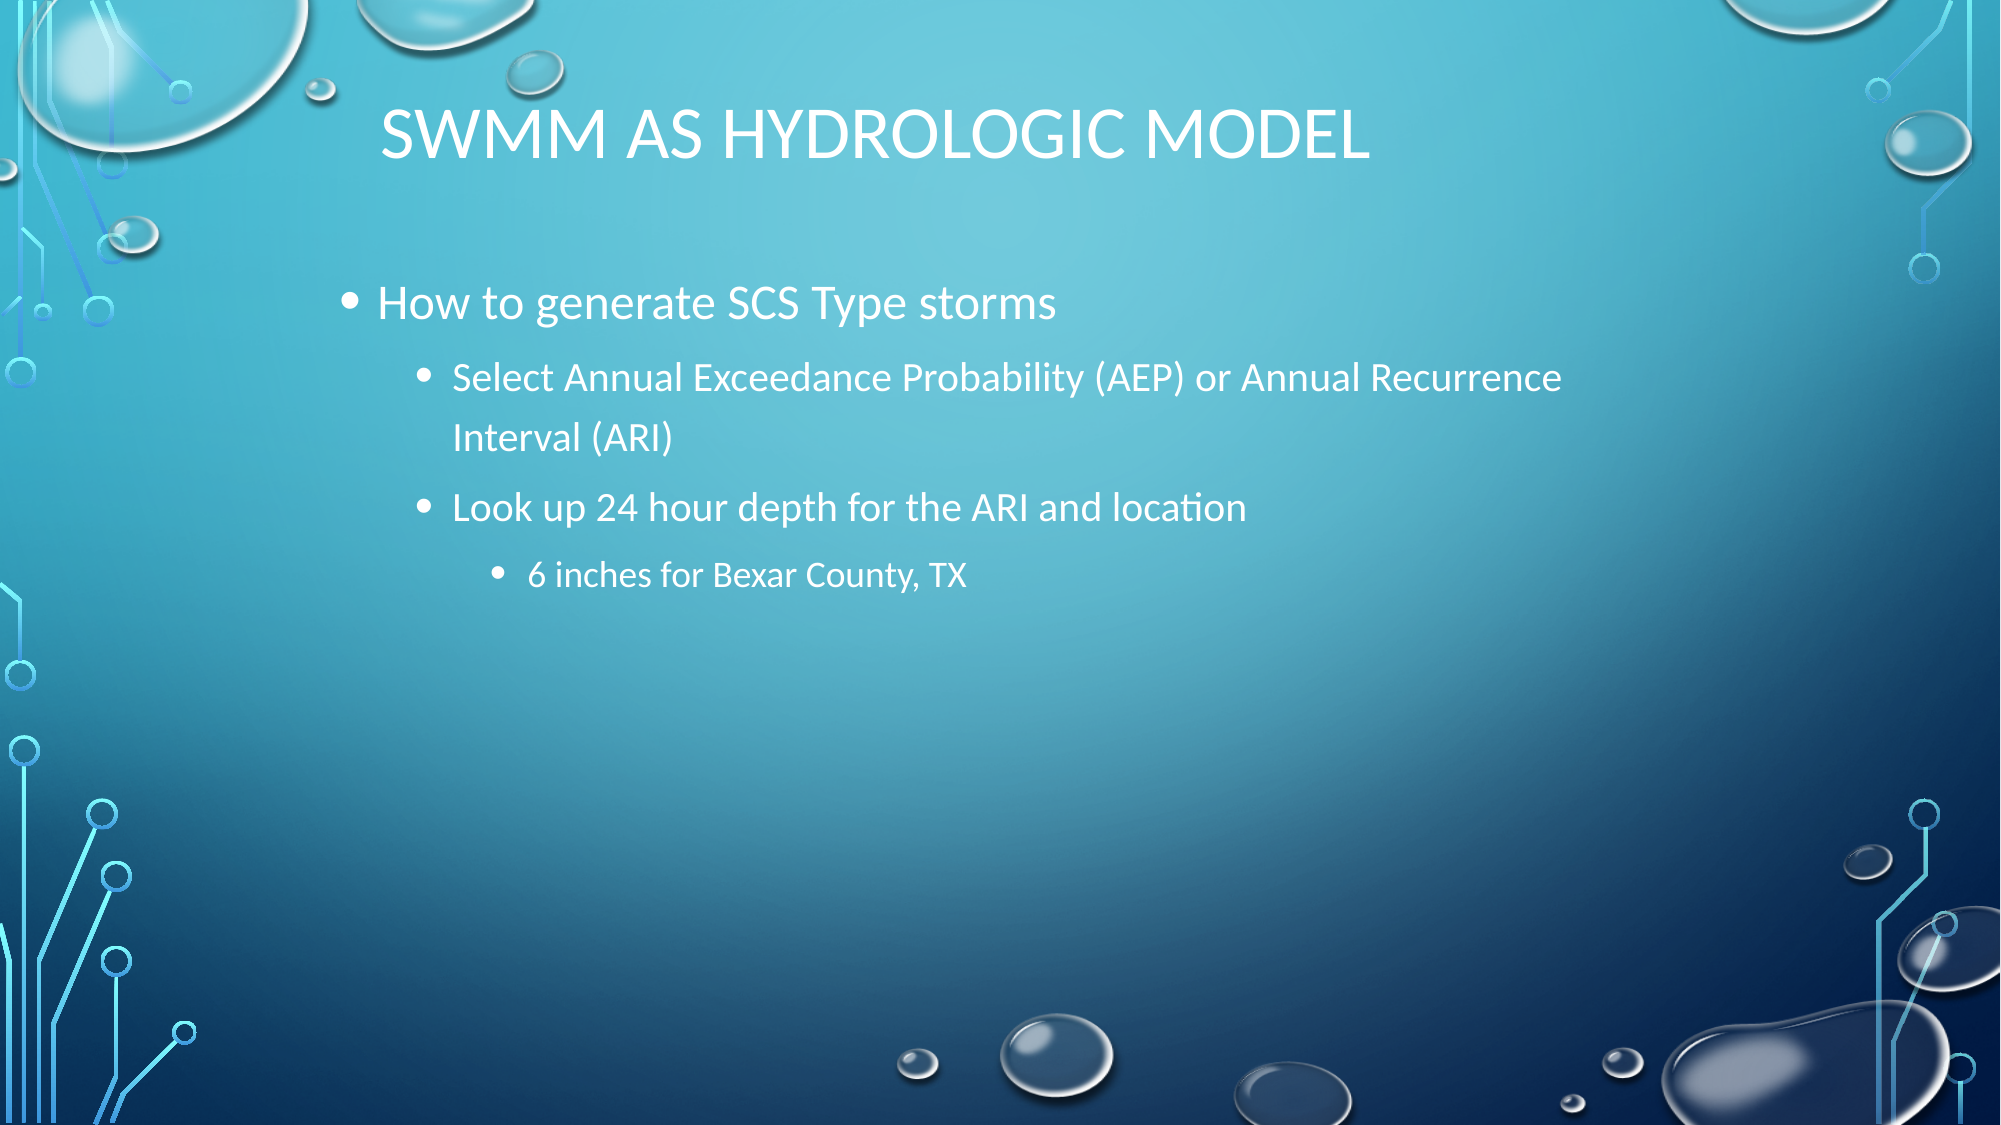

# SWMM as Hydrologic Model
How to generate SCS Type storms
Select Annual Exceedance Probability (AEP) or Annual Recurrence Interval (ARI)
Look up 24 hour depth for the ARI and location
6 inches for Bexar County, TX